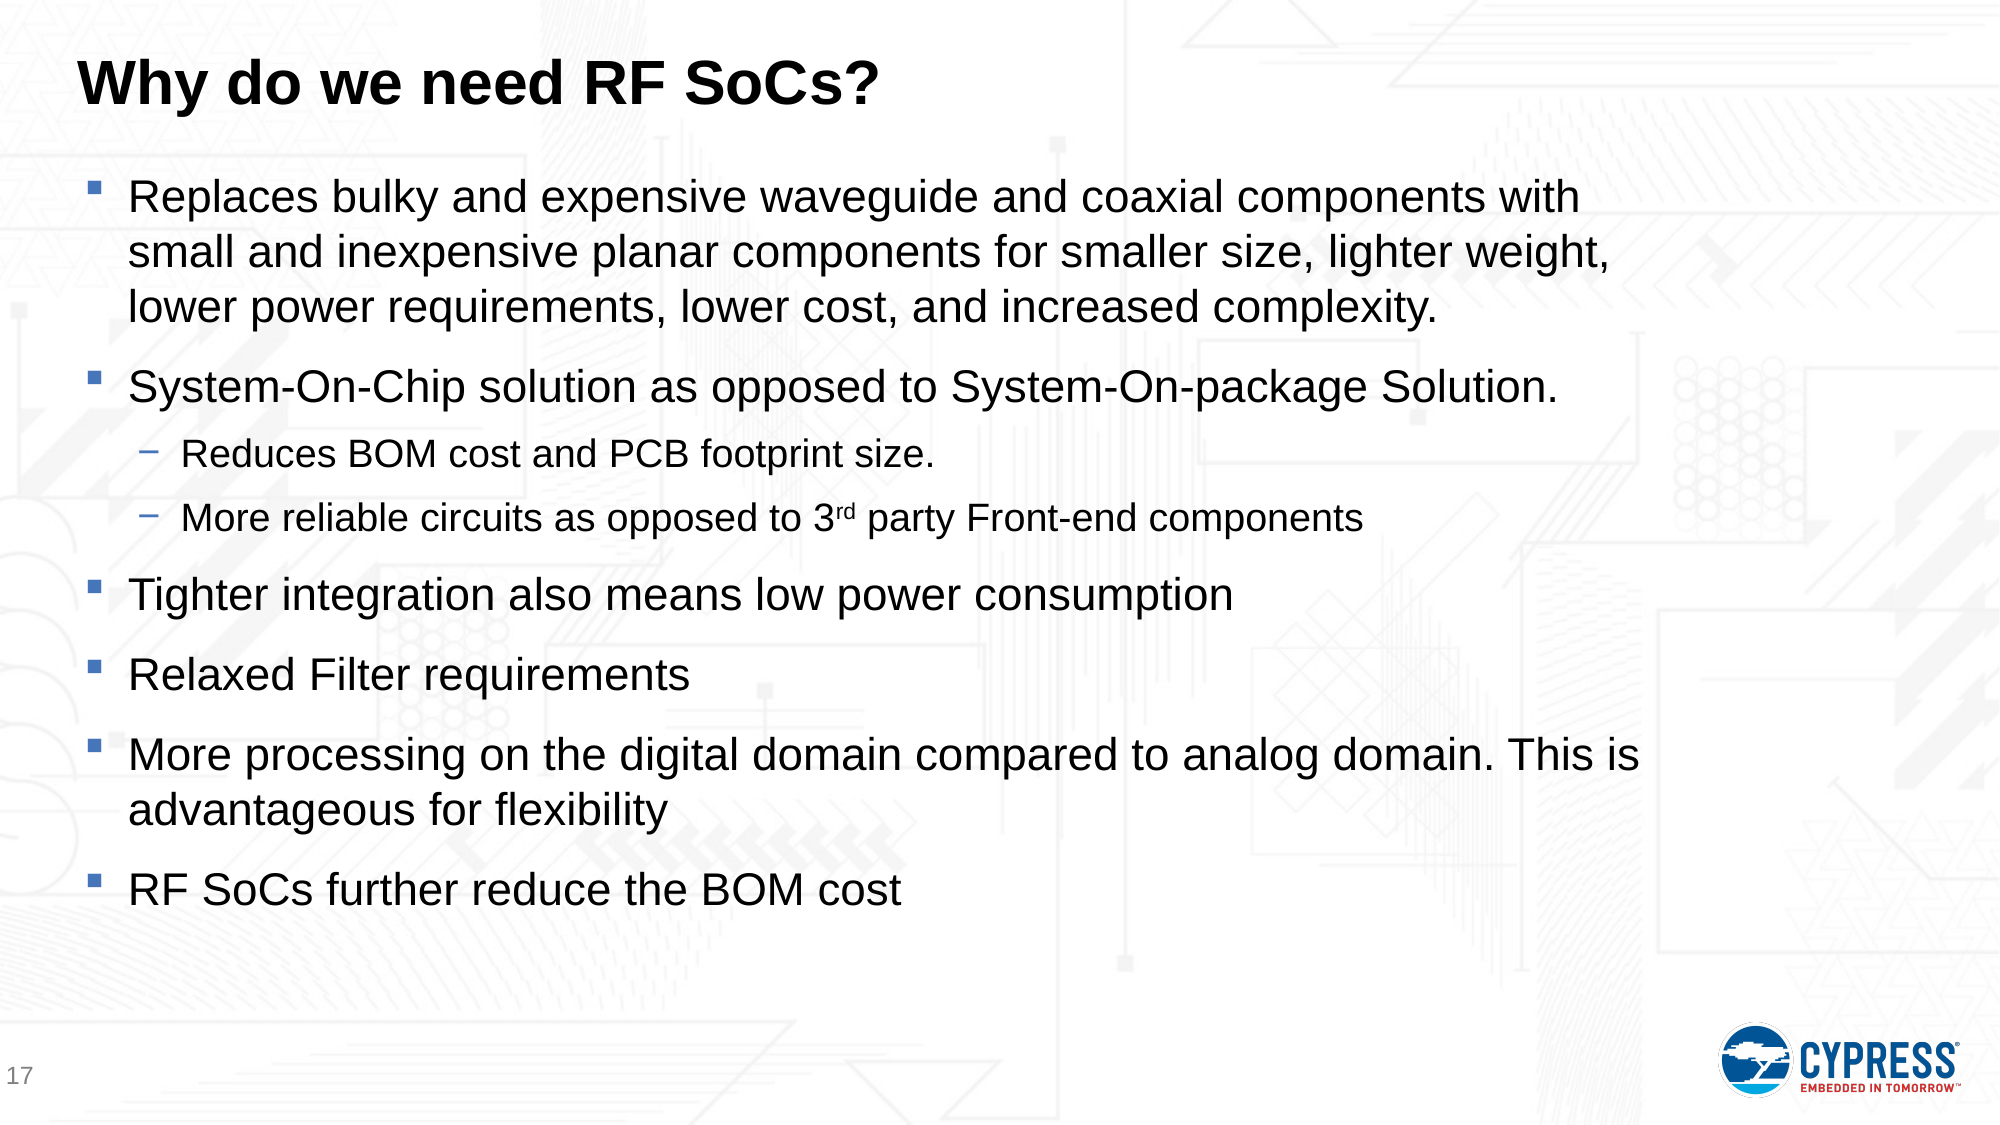

# Why do we need RF SoCs?
Replaces bulky and expensive waveguide and coaxial components with
small and inexpensive planar components for smaller size, lighter weight,
lower power requirements, lower cost, and increased complexity.
System-On-Chip solution as opposed to System-On-package Solution.
Reduces BOM cost and PCB footprint size.
More reliable circuits as opposed to 3rd party Front-end components
Tighter integration also means low power consumption
Relaxed Filter requirements
More processing on the digital domain compared to analog domain. This is
advantageous for flexibility
RF SoCs further reduce the BOM cost